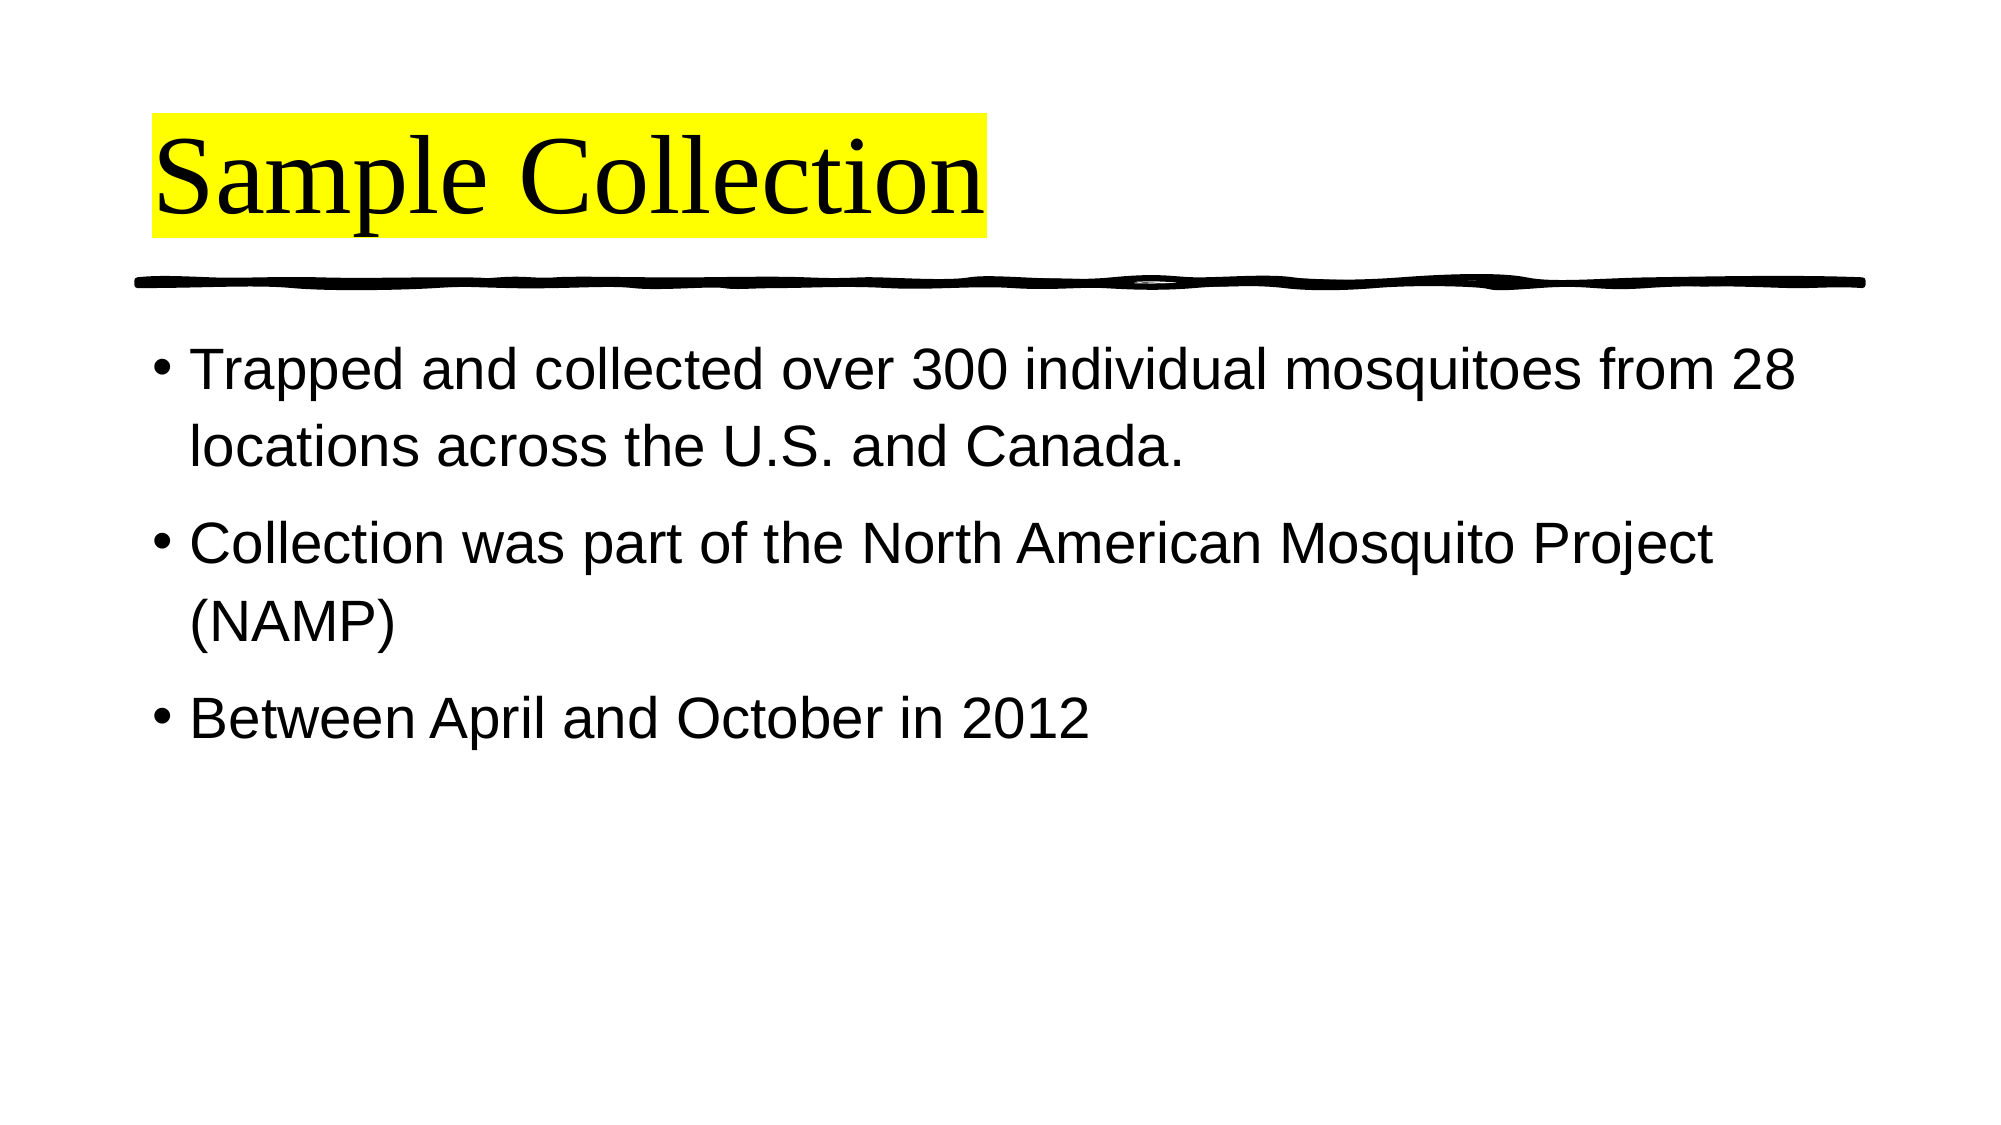

# Sample Collection
Trapped and collected over 300 individual mosquitoes from 28 locations across the U.S. and Canada.
Collection was part of the North American Mosquito Project (NAMP)
Between April and October in 2012